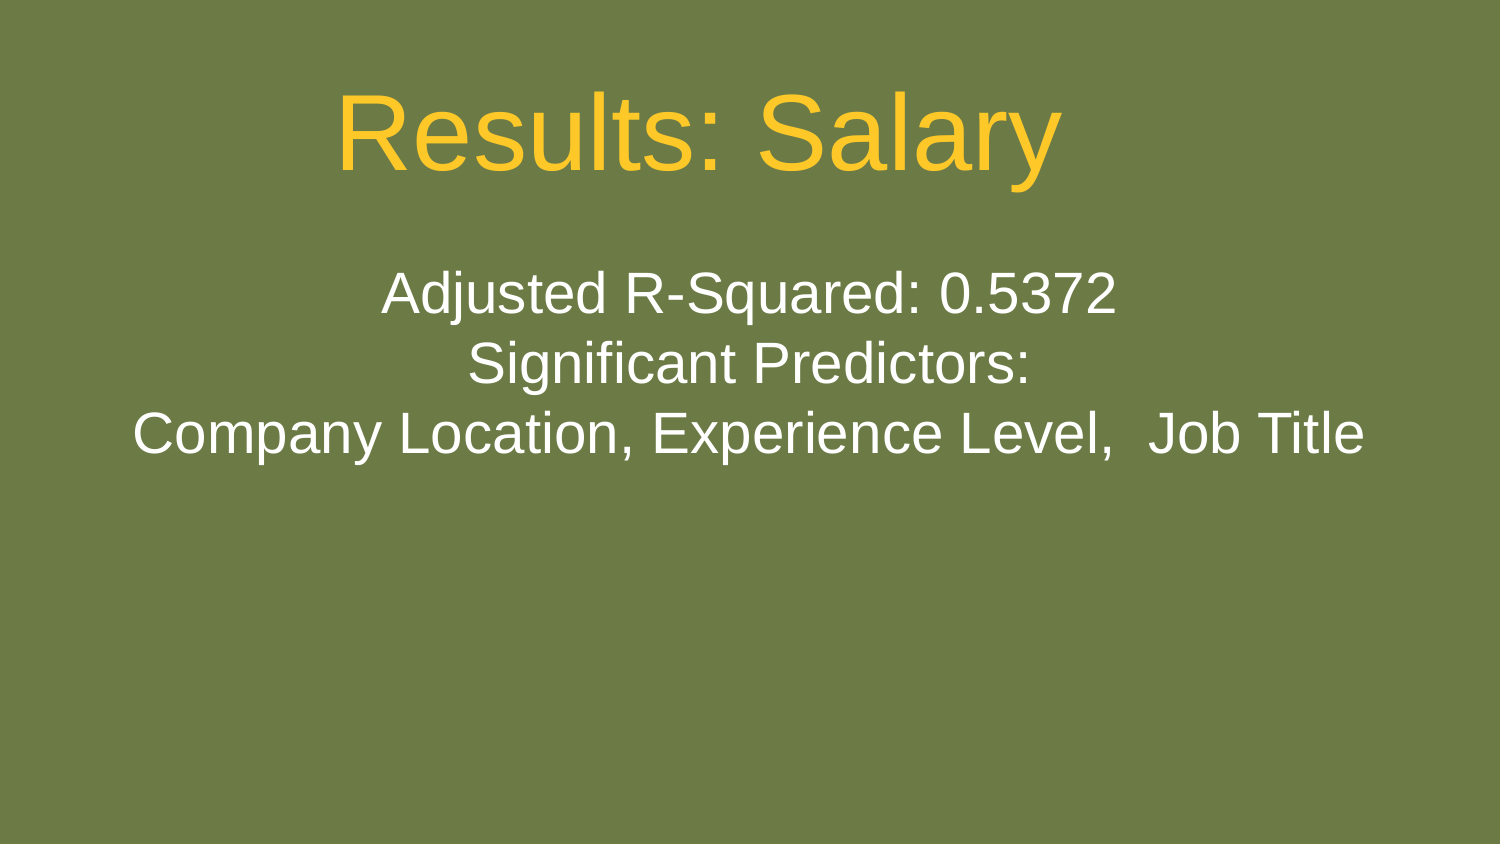

# Results: Salary

Adjusted R-Squared: 0.5372
Significant Predictors:
Company Location, Experience Level,  Job Title